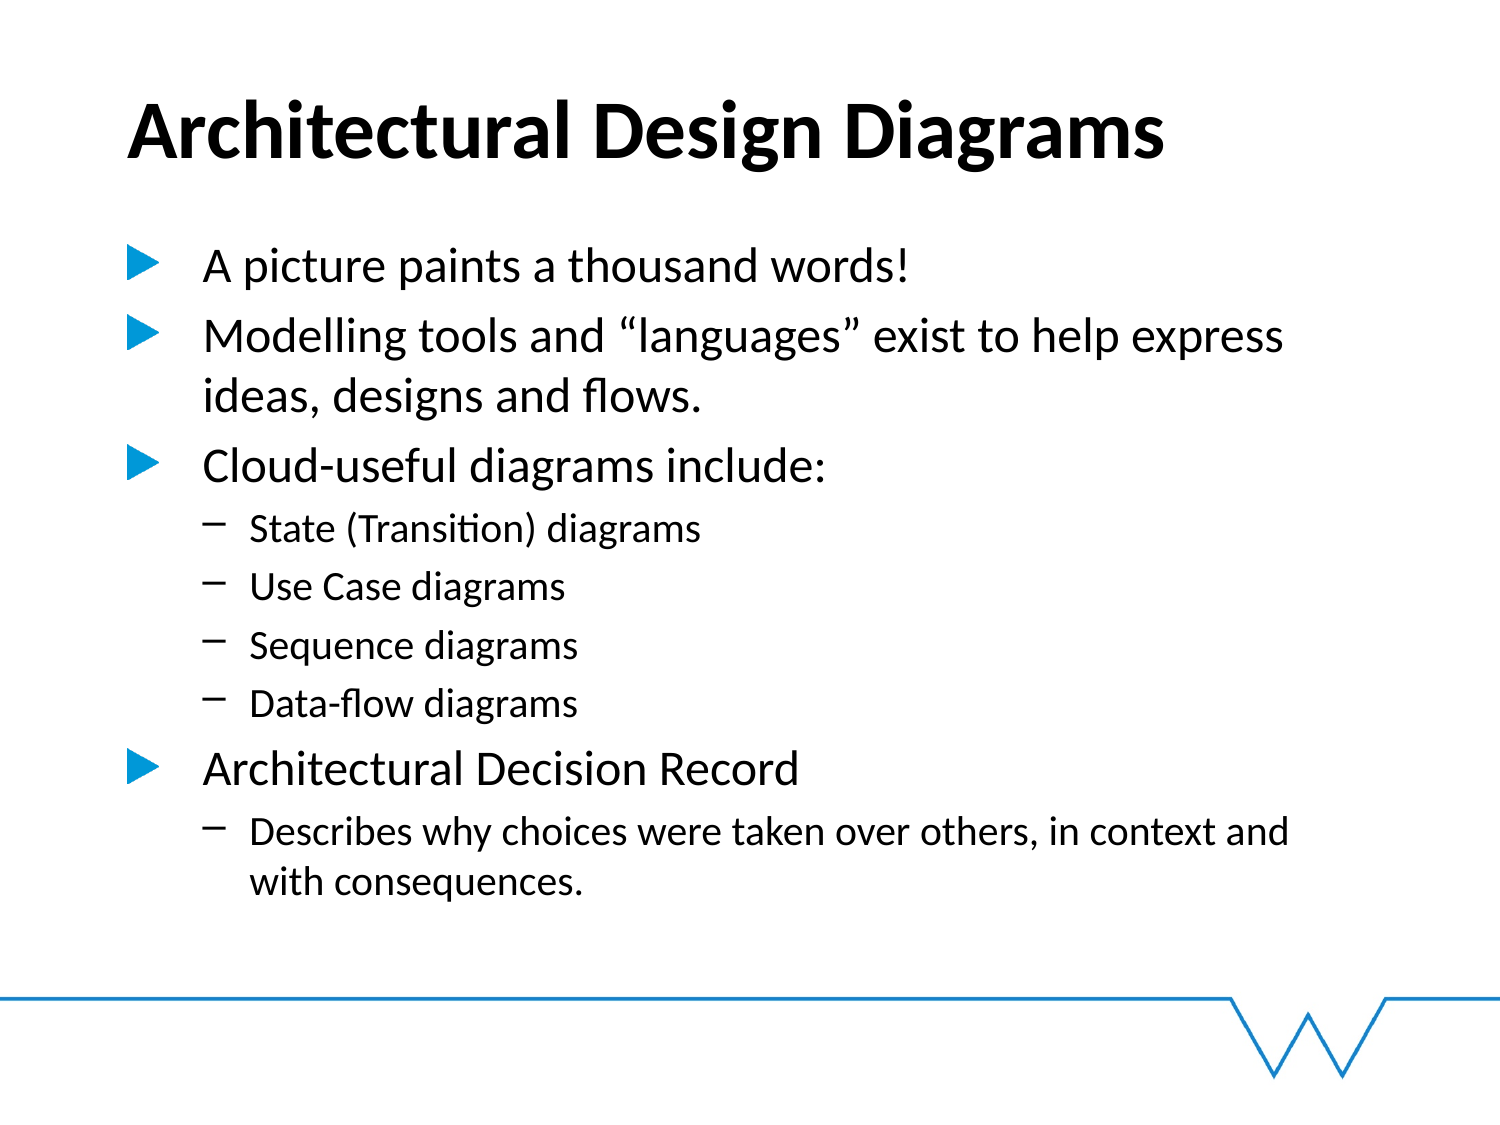

# Architectural Design Diagrams
A picture paints a thousand words!
Modelling tools and “languages” exist to help express ideas, designs and flows.
Cloud-useful diagrams include:
State (Transition) diagrams
Use Case diagrams
Sequence diagrams
Data-flow diagrams
Architectural Decision Record
Describes why choices were taken over others, in context and with consequences.